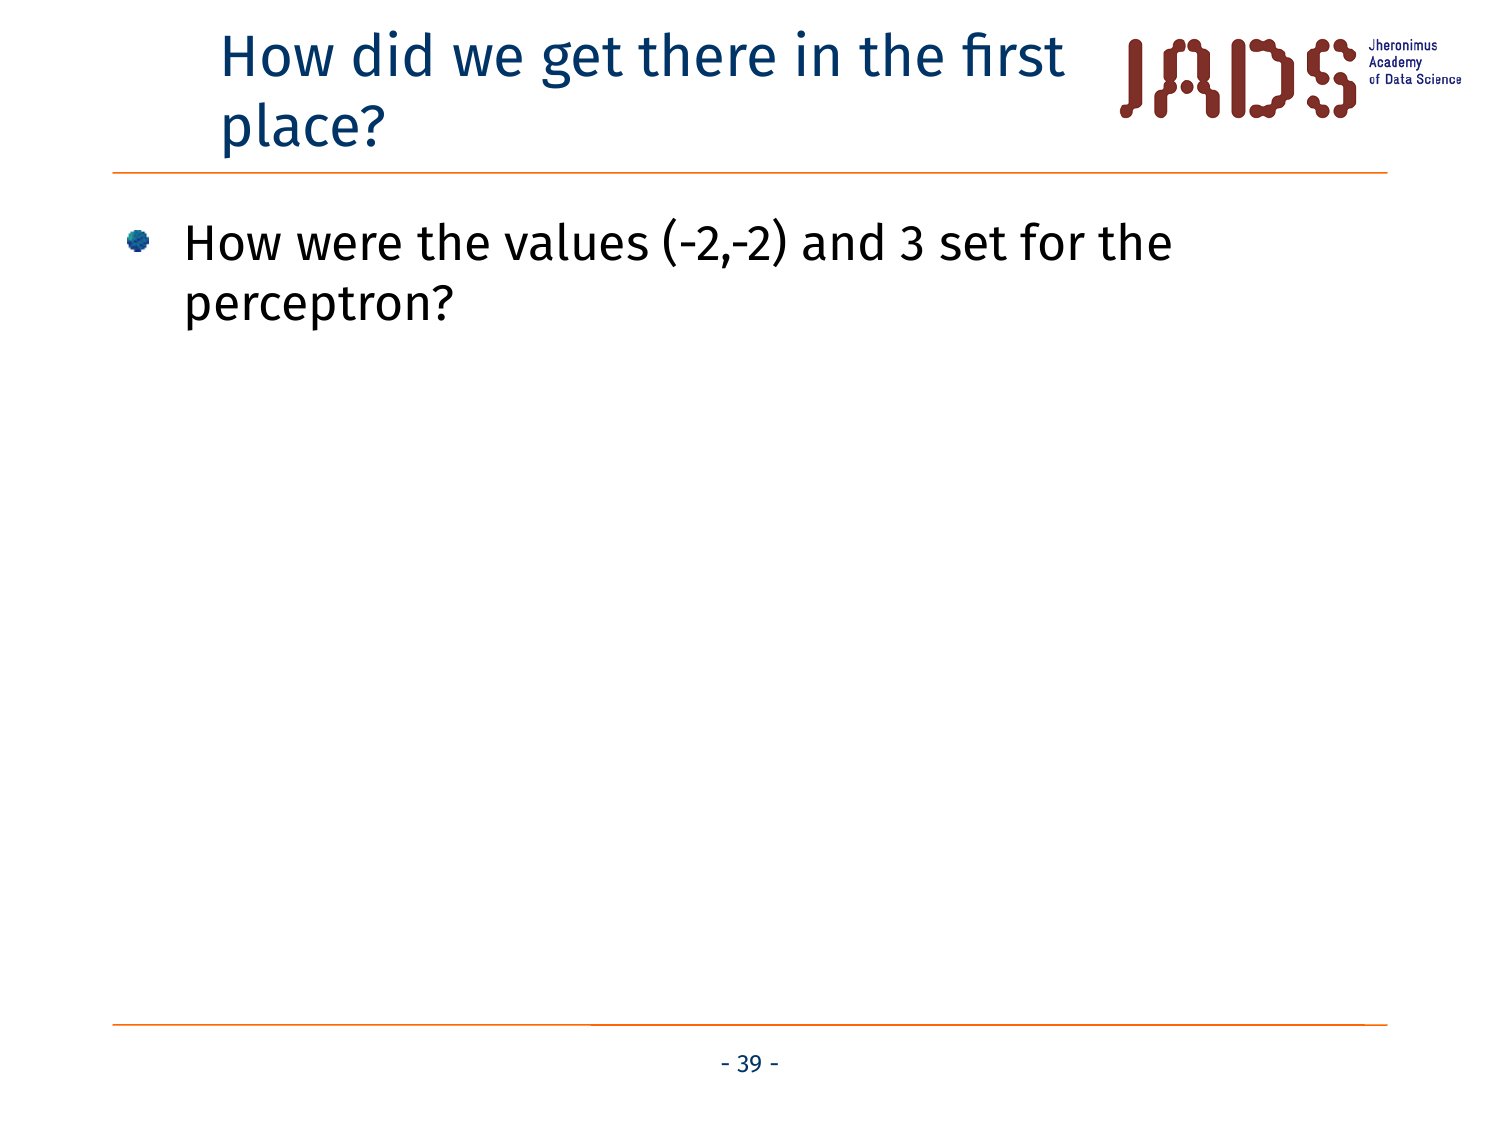

# How did we get there in the first place?
How were the values (-2,-2) and 3 set for the perceptron?
- 39 -